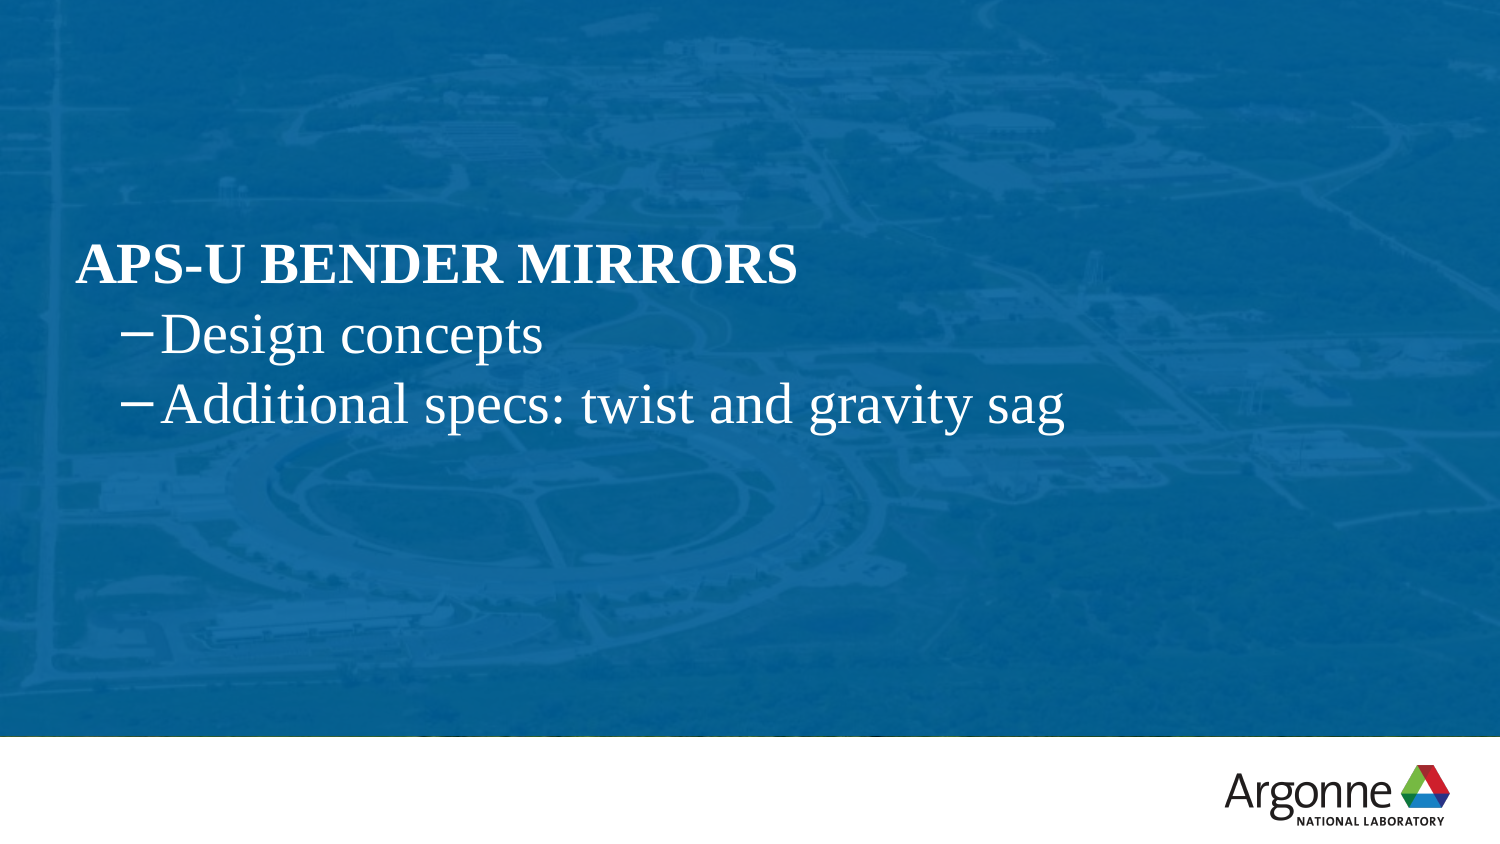

APS-U bender mirrors
Design concepts
Additional specs: twist and gravity sag